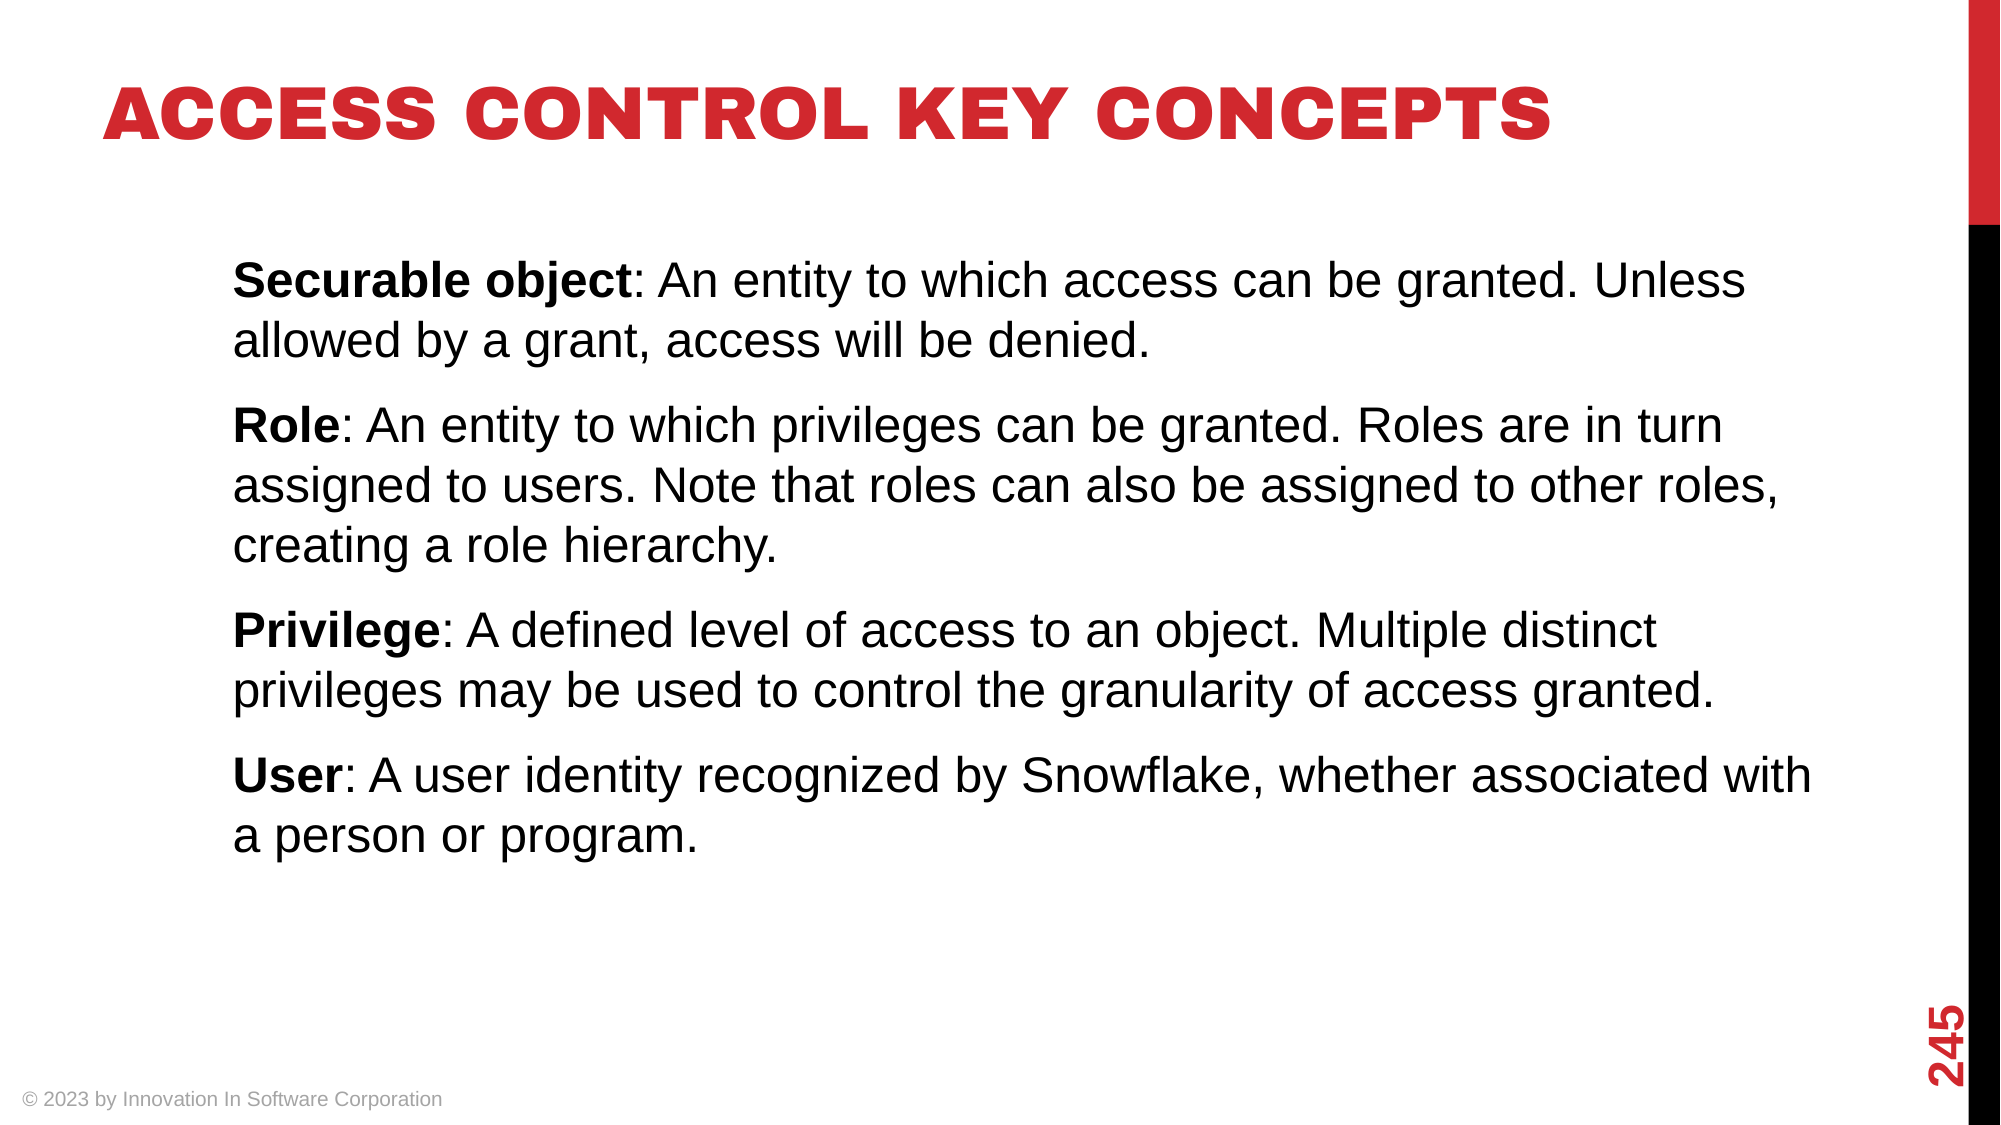

# ACCESS CONTROL KEY CONCEPTS
Securable object: An entity to which access can be granted. Unless allowed by a grant, access will be denied.
Role: An entity to which privileges can be granted. Roles are in turn assigned to users. Note that roles can also be assigned to other roles, creating a role hierarchy.
Privilege: A defined level of access to an object. Multiple distinct privileges may be used to control the granularity of access granted.
User: A user identity recognized by Snowflake, whether associated with a person or program.
245
© 2023 by Innovation In Software Corporation